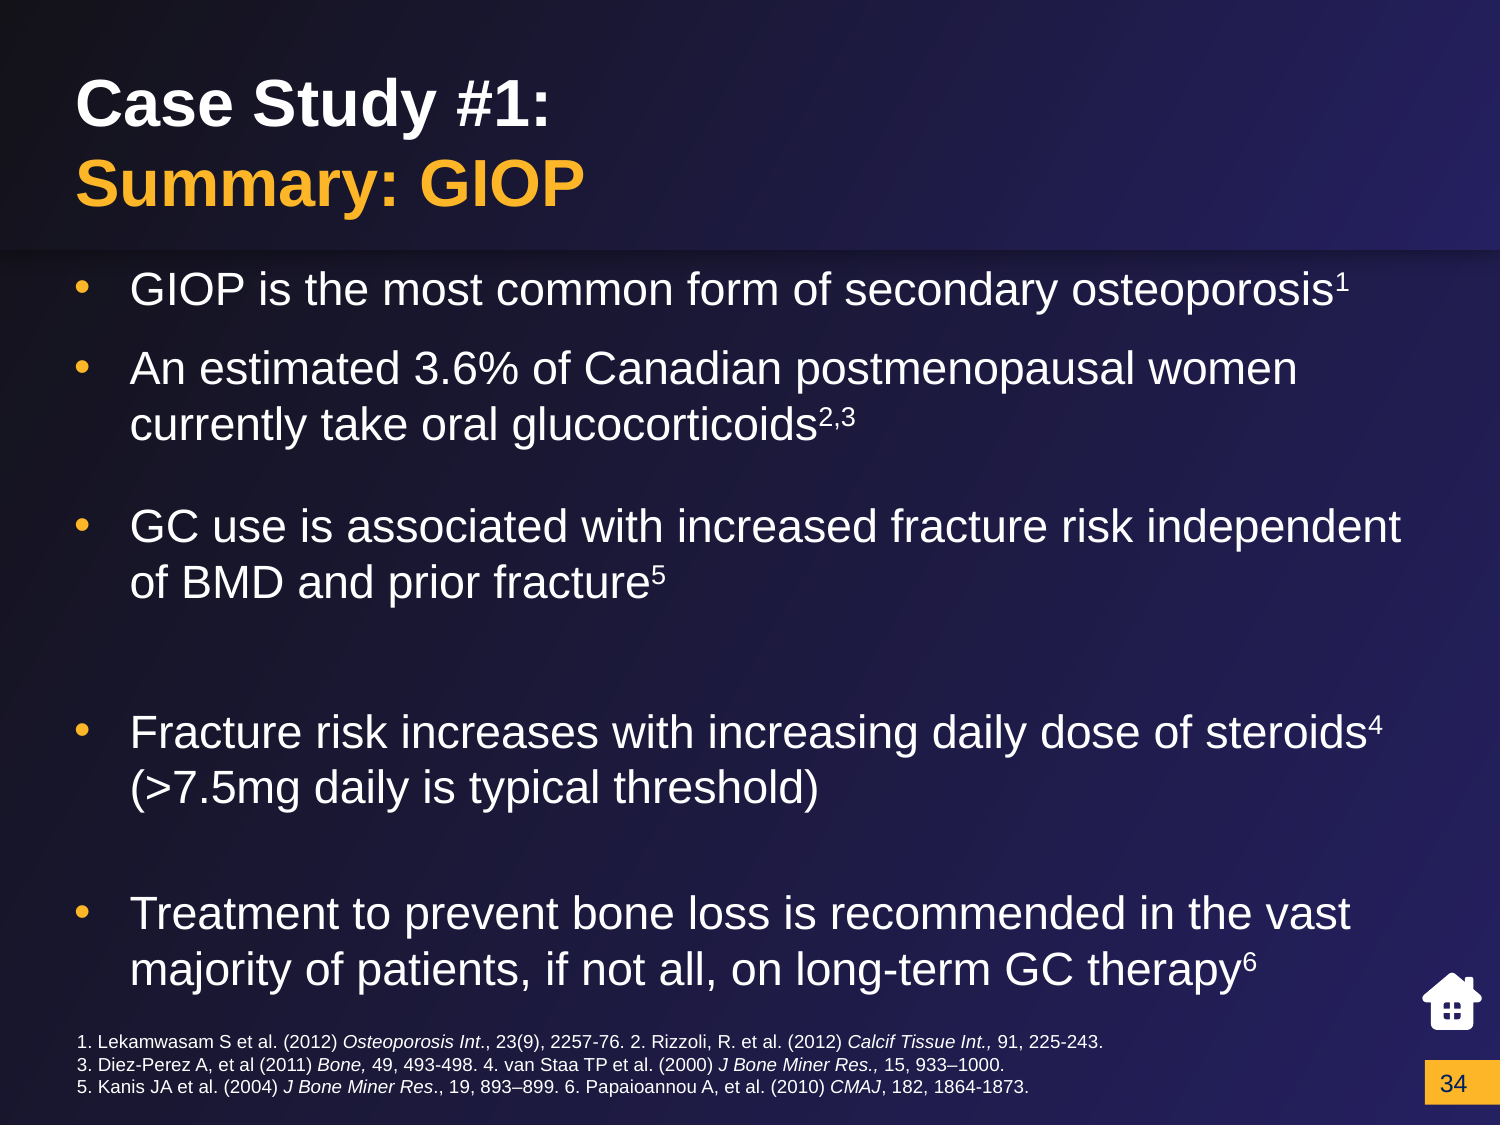

# Case Study #1: Summary: GIOP
GIOP is the most common form of secondary osteoporosis1

An estimated 3.6% of Canadian postmenopausal women currently take oral glucocorticoids2,3

GC use is associated with increased fracture risk independent of BMD and prior fracture5

Fracture risk increases with increasing daily dose of steroids4 (>7.5mg daily is typical threshold)

Treatment to prevent bone loss is recommended in the vast majority of patients, if not all, on long-term GC therapy6

1. Lekamwasam S et al. (2012) Osteoporosis Int., 23(9), 2257-76. 2. Rizzoli, R. et al. (2012) Calcif Tissue Int., 91, 225-243.
3. Diez-Perez A, et al (2011) Bone, 49, 493-498. 4. van Staa TP et al. (2000) J Bone Miner Res., 15, 933–1000.
5. Kanis JA et al. (2004) J Bone Miner Res., 19, 893–899. 6. Papaioannou A, et al. (2010) CMAJ, 182, 1864-1873.